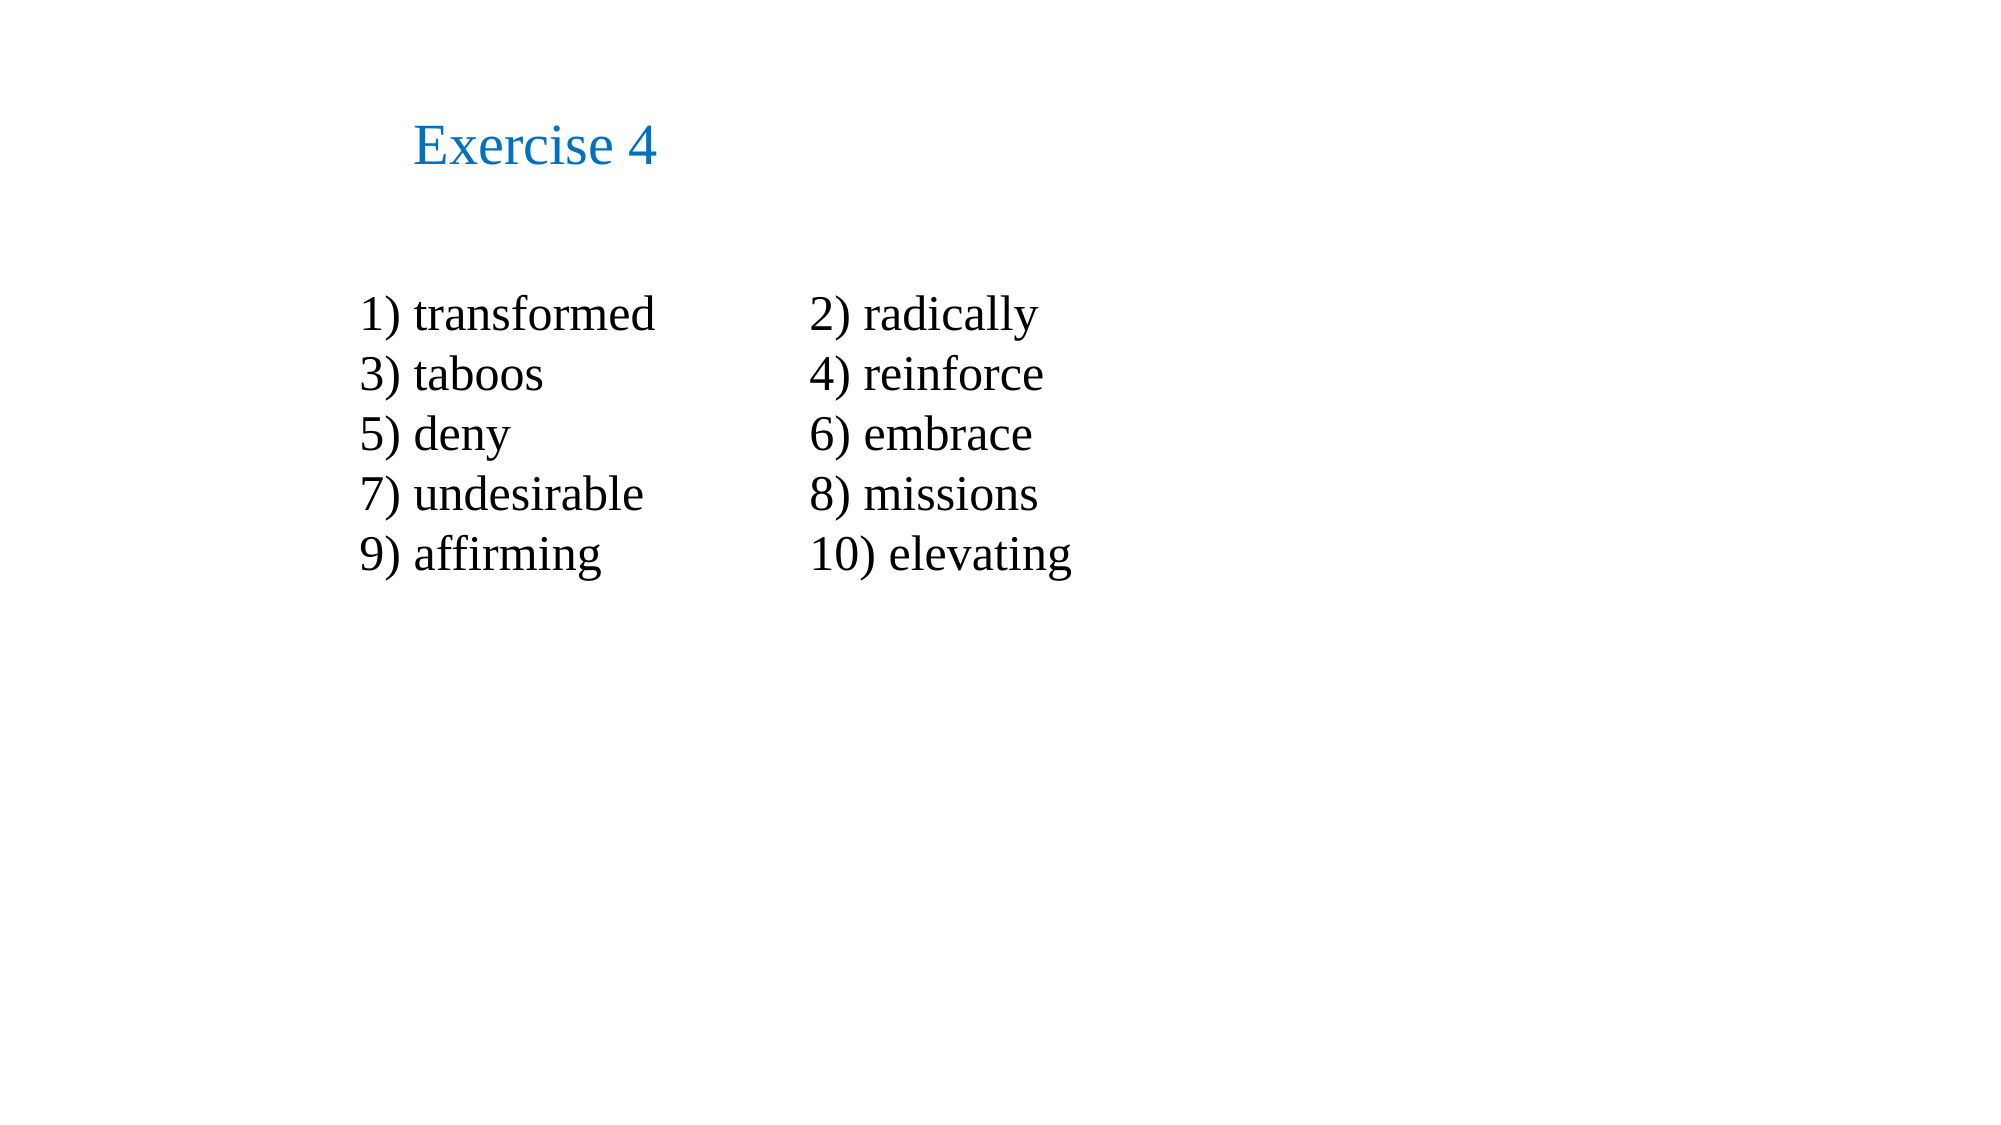

Exercise 4
1) transformed 	2) radically
3) taboos		4) reinforce
5) deny		6) embrace
7) undesirable		8) missions
9) affirming		10) elevating